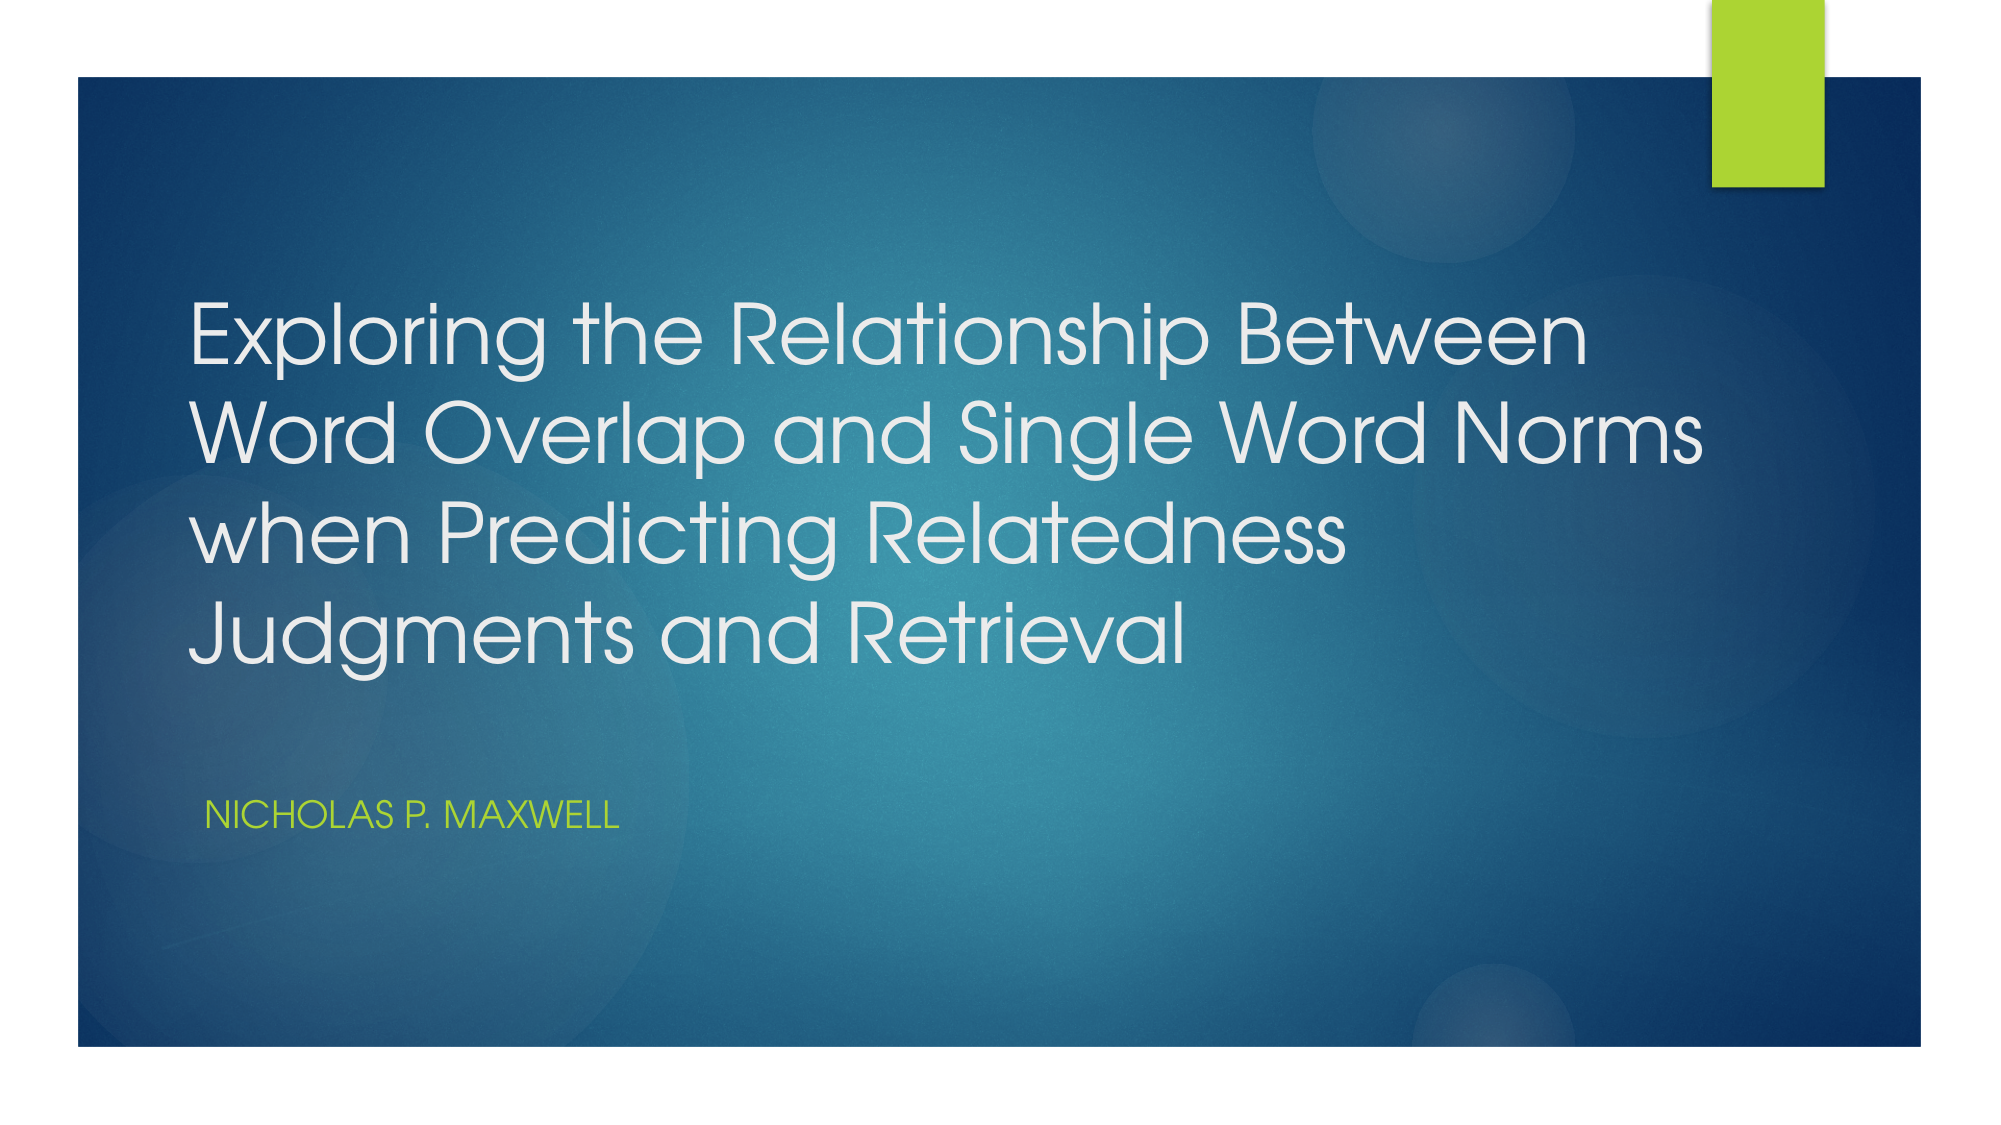

# Exploring the Relationship Between Word Overlap and Single Word Norms when Predicting Relatedness Judgments and Retrieval
Nicholas P. Maxwell